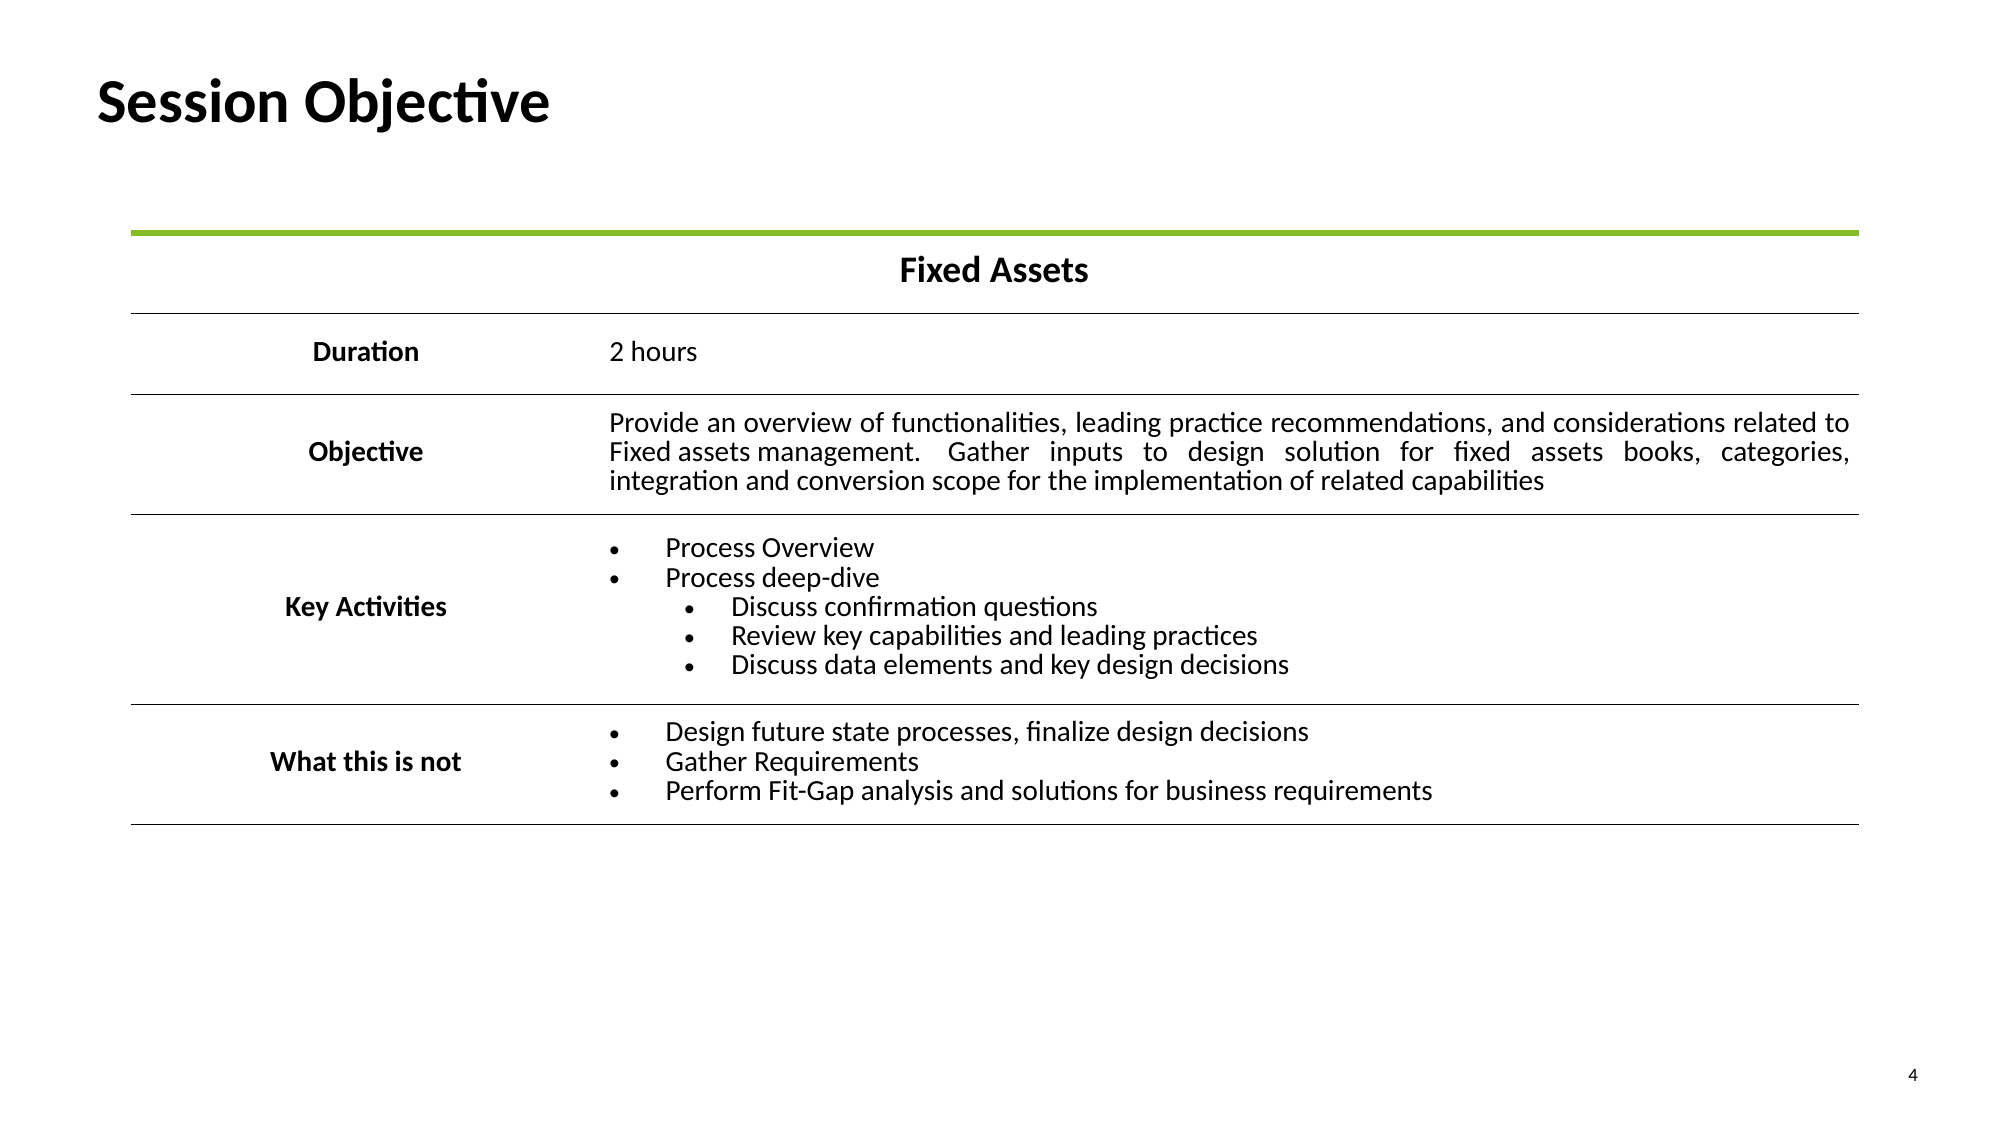

Session Objective
| Fixed Assets |  |
| --- | --- |
| Duration | 2 hours |
| Objective | Provide an overview of functionalities, leading practice recommendations, and considerations related to Fixed assets management.  Gather inputs to design solution for fixed assets books, categories, integration and conversion scope for the implementation of related capabilities |
| Key Activities | Process Overview   Process deep-dive  Discuss confirmation questions  Review key capabilities and leading practices  Discuss data elements and key design decisions |
| What this is not | Design future state processes, finalize design decisions   Gather Requirements  Perform Fit-Gap analysis and solutions for business requirements |